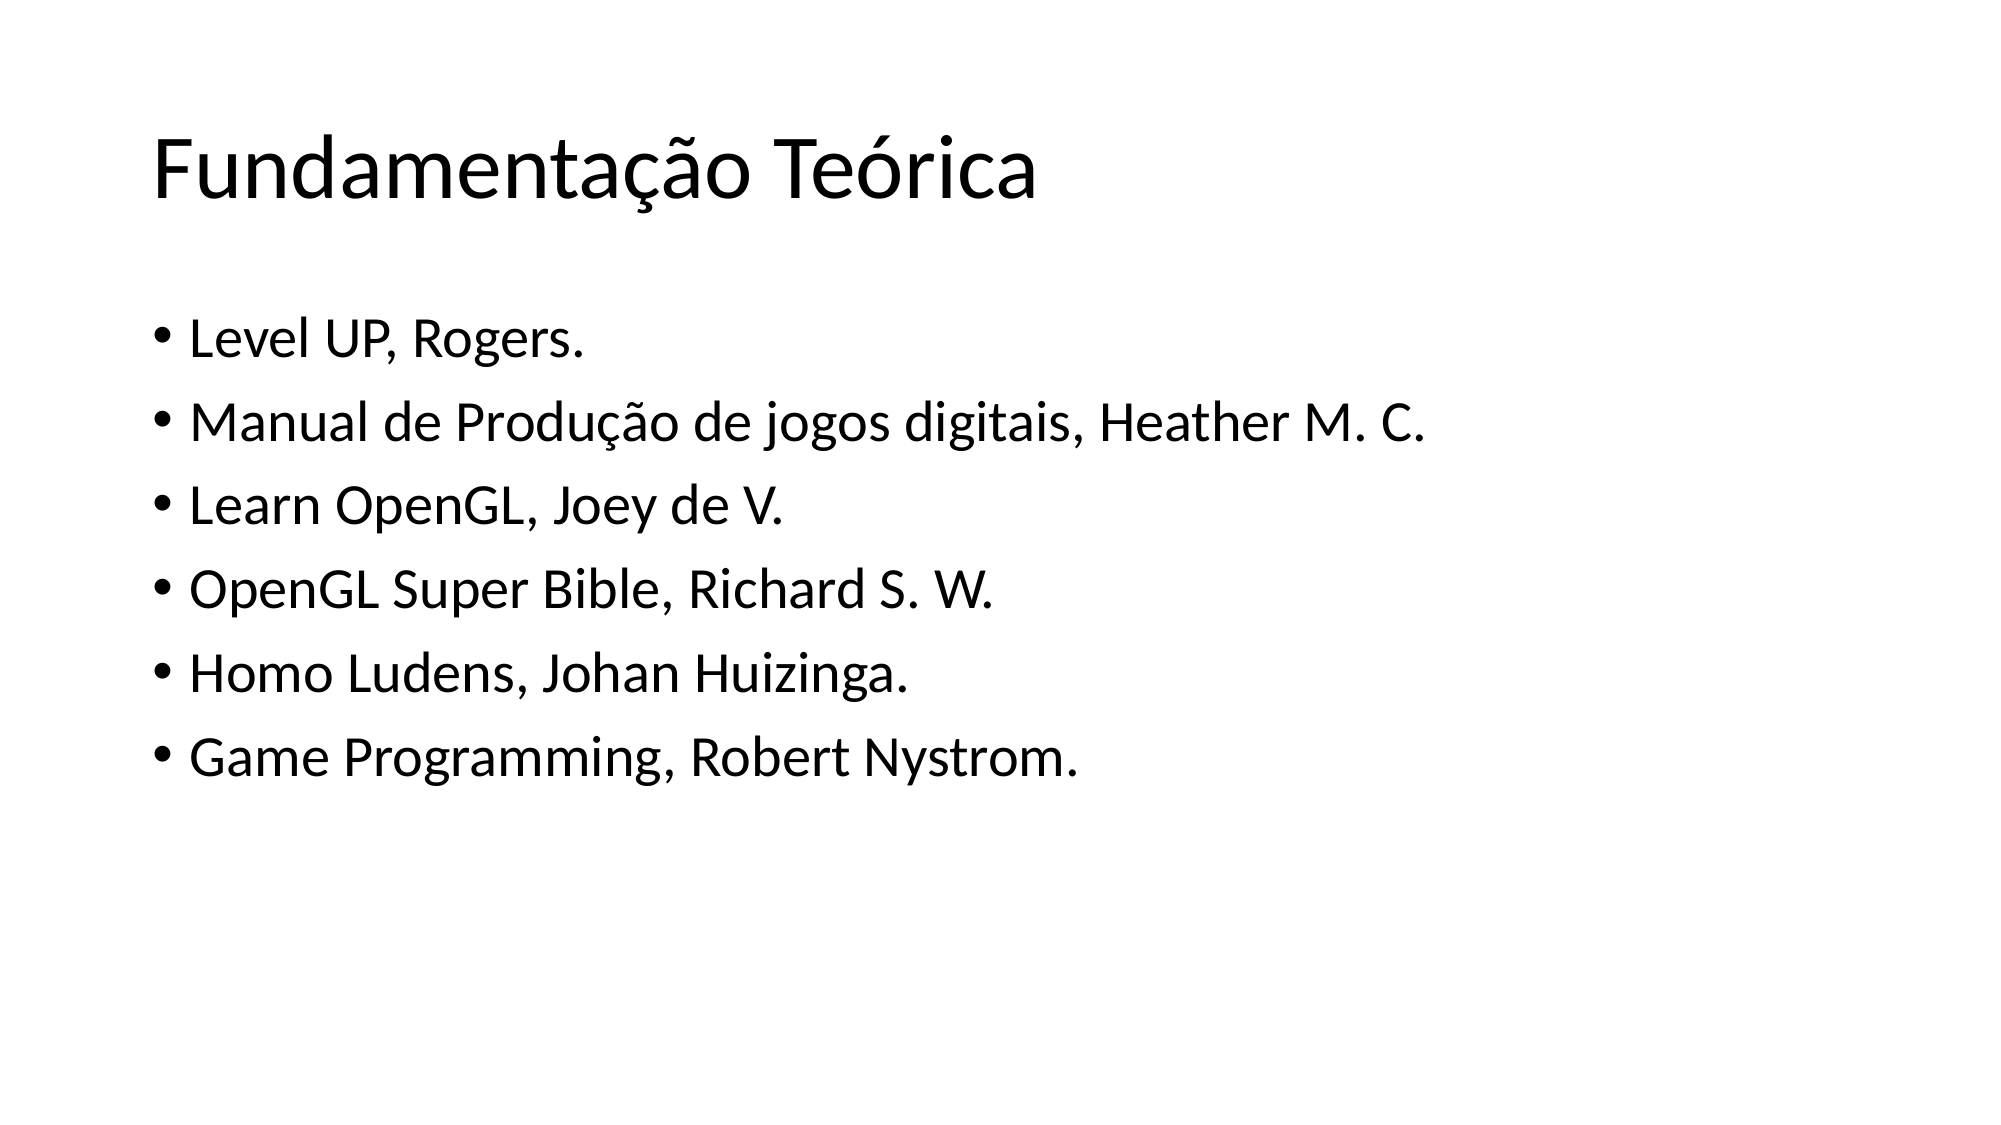

# Fundamentação Teórica
Level UP, Rogers.
Manual de Produção de jogos digitais, Heather M. C.
Learn OpenGL, Joey de V.
OpenGL Super Bible, Richard S. W.
Homo Ludens, Johan Huizinga.
Game Programming, Robert Nystrom.